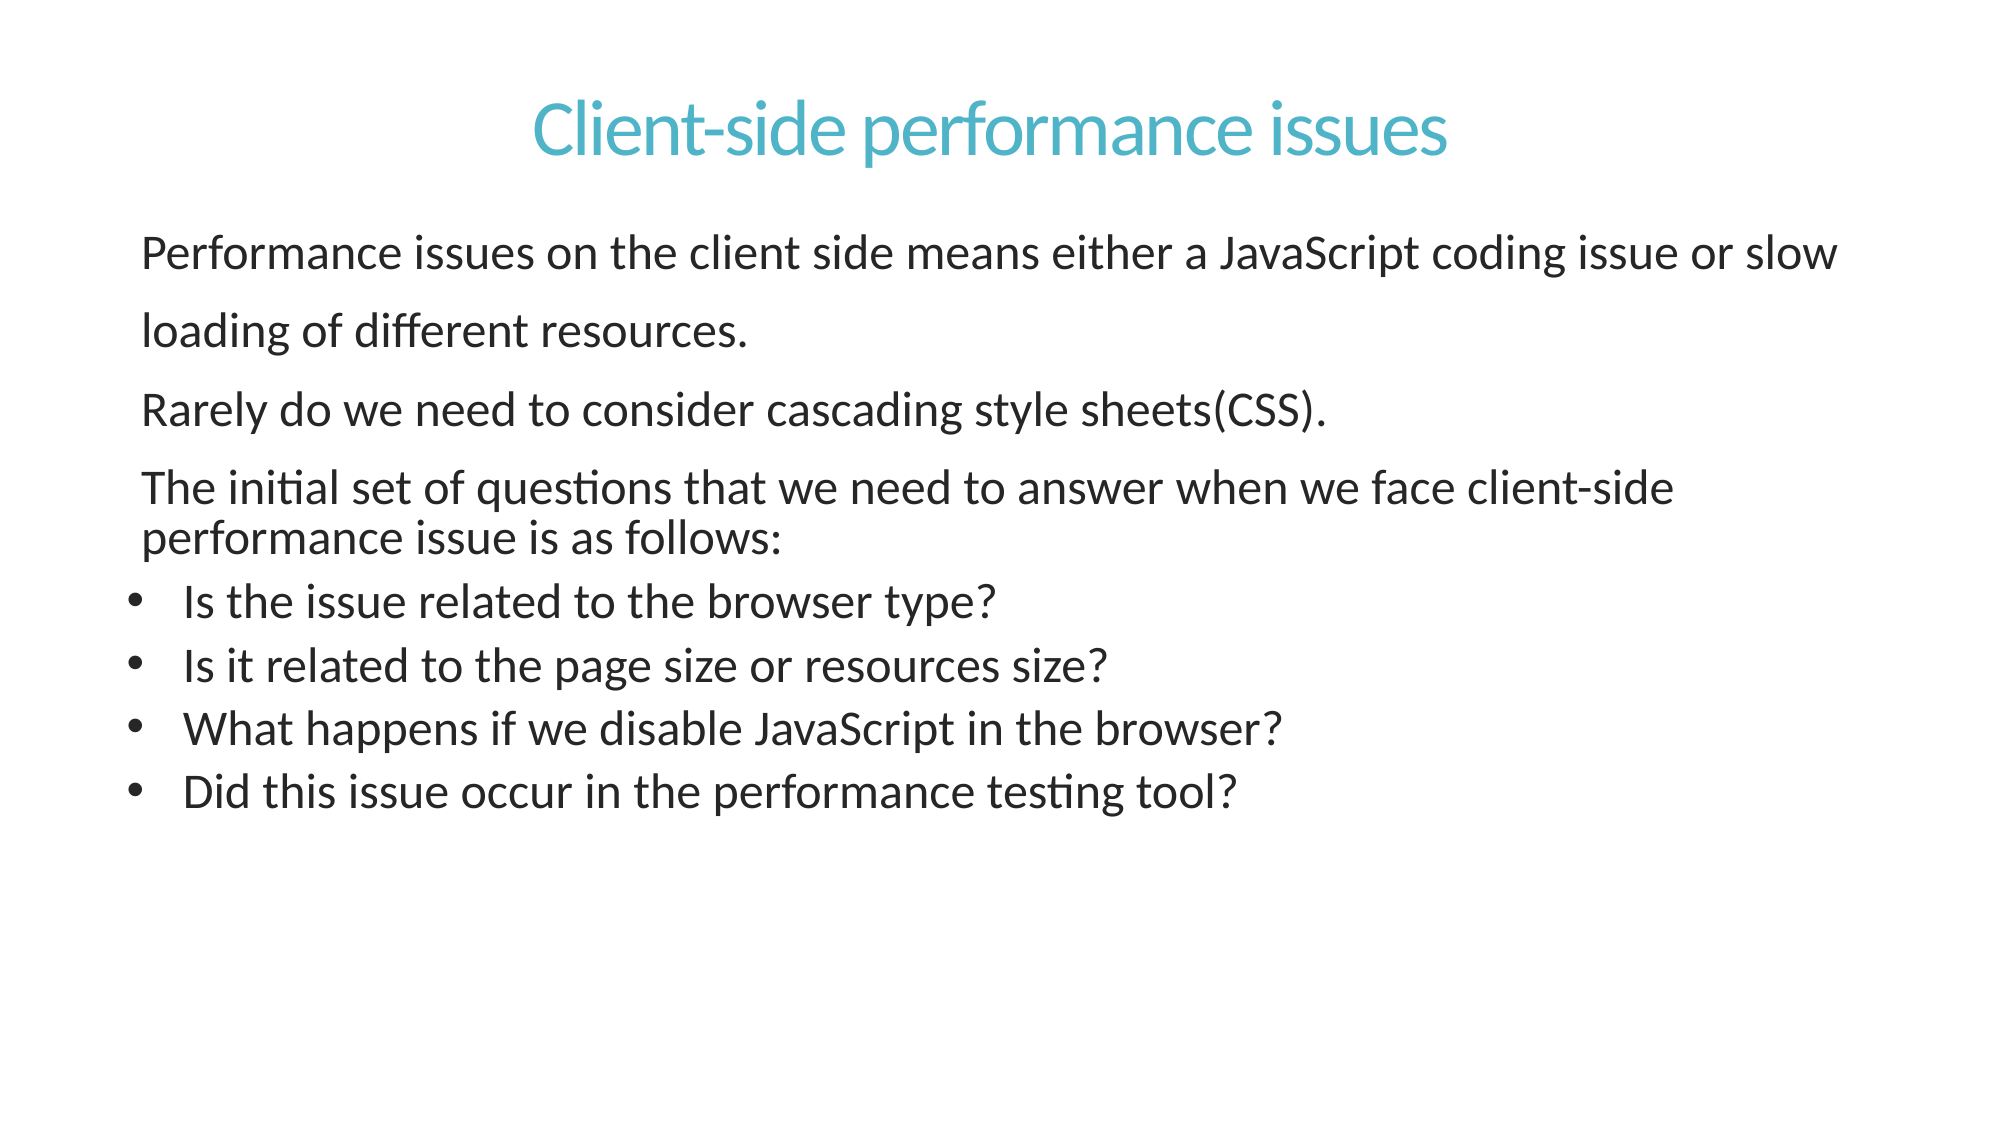

# Client-side performance issues
Performance issues on the client side means either a JavaScript coding issue or slow
loading of different resources.
Rarely do we need to consider cascading style sheets(CSS).
The initial set of questions that we need to answer when we face client-side performance issue is as follows:
Is the issue related to the browser type?
Is it related to the page size or resources size?
What happens if we disable JavaScript in the browser?
Did this issue occur in the performance testing tool?